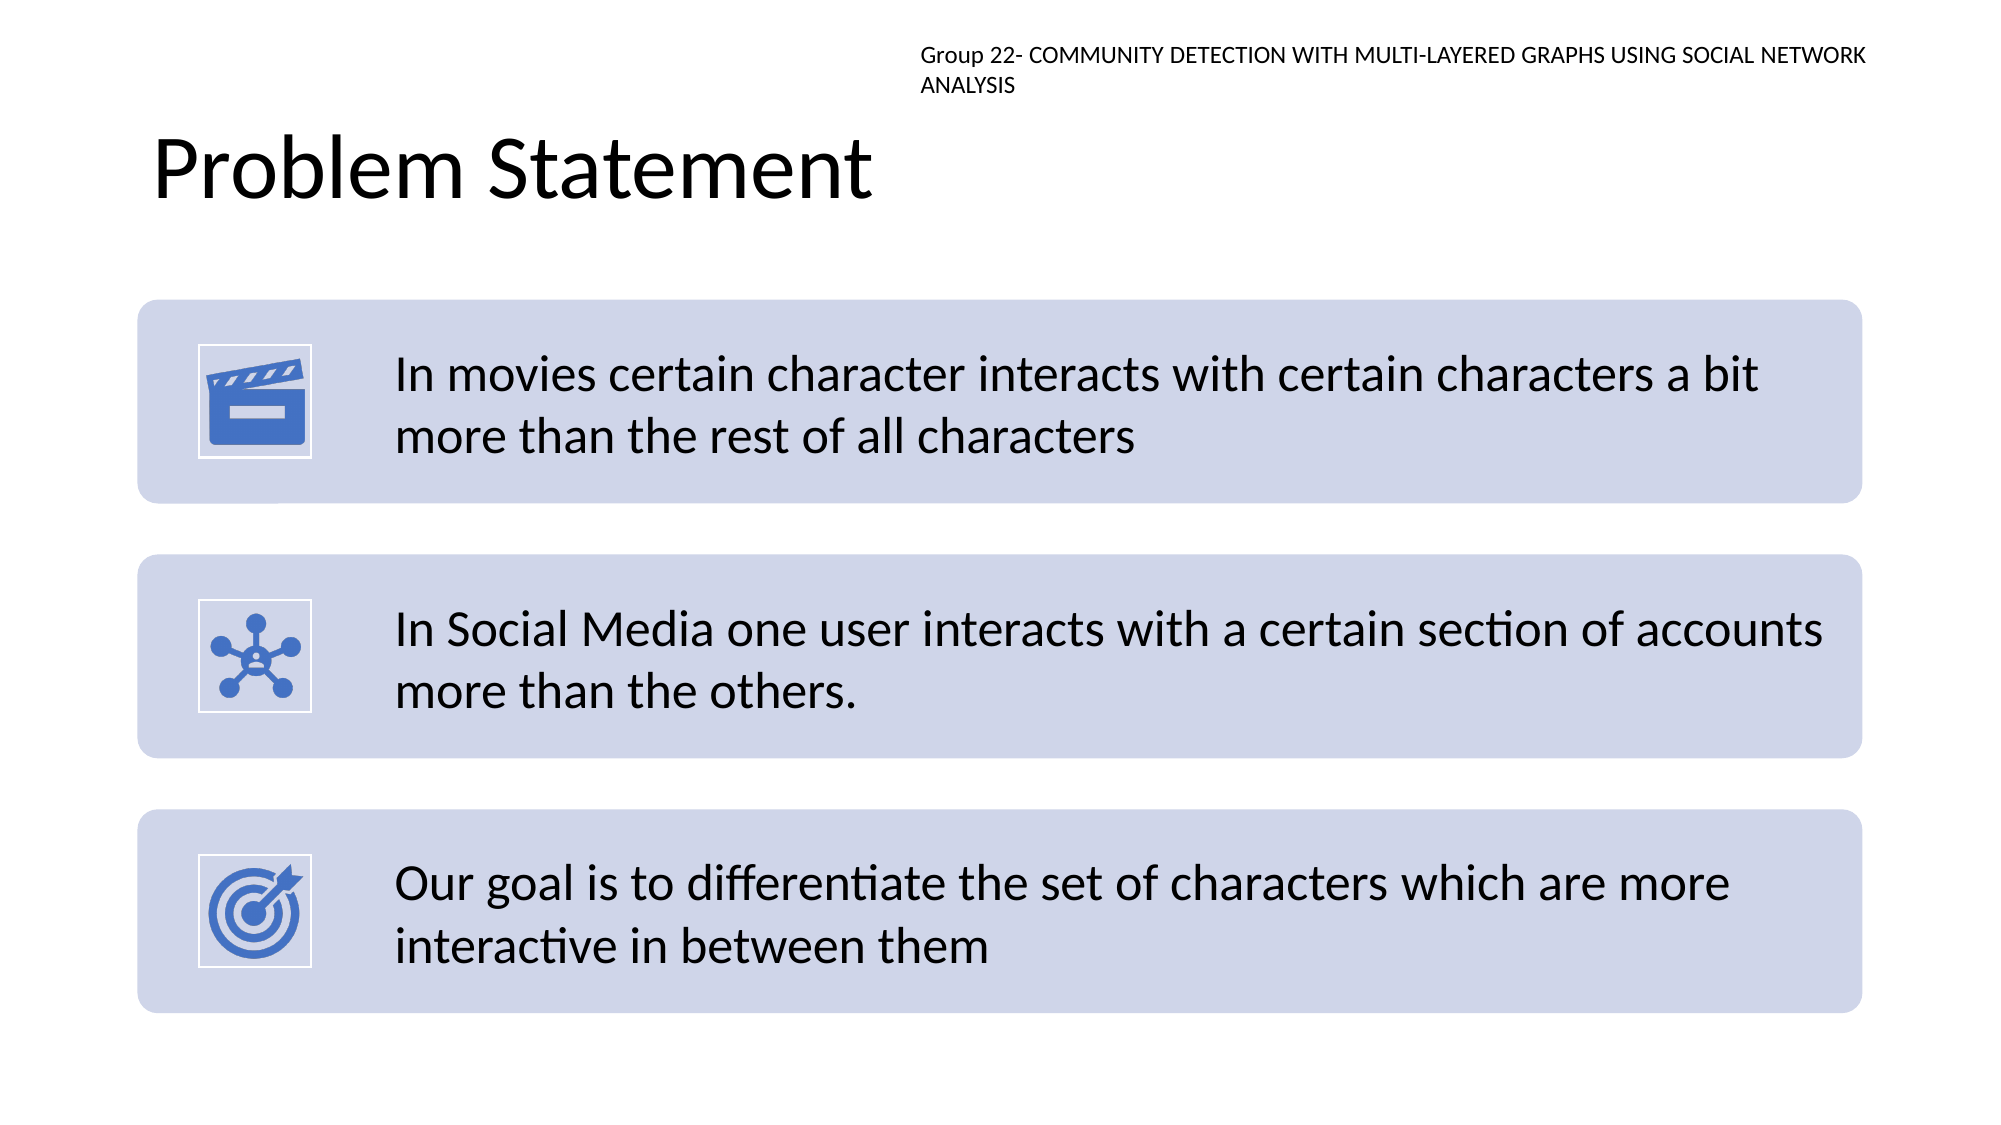

Group 22- COMMUNITY DETECTION WITH MULTI-LAYERED GRAPHS USING SOCIAL NETWORK ANALYSIS
# Problem Statement
In movies certain character interacts with certain characters a bit more than the rest of all characters
In Social Media one user interacts with a certain section of accounts more than the others.
Our goal is to differentiate the set of characters which are more interactive in between them